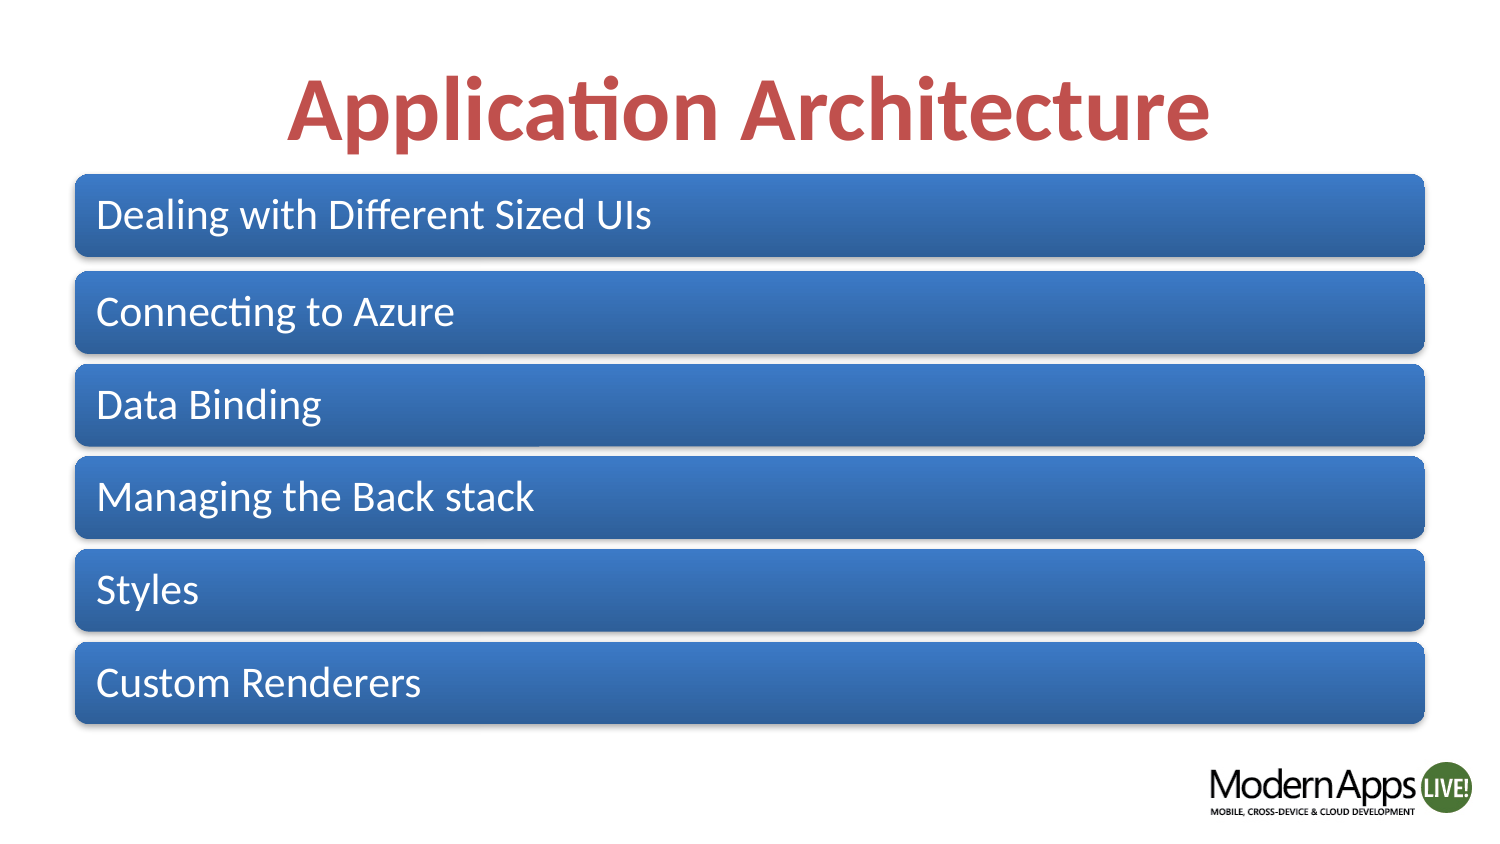

# Application Architecture
Dealing with Different Sized UIs
Connecting to Azure
Data Binding
Managing the Back stack
Styles
Custom Renderers